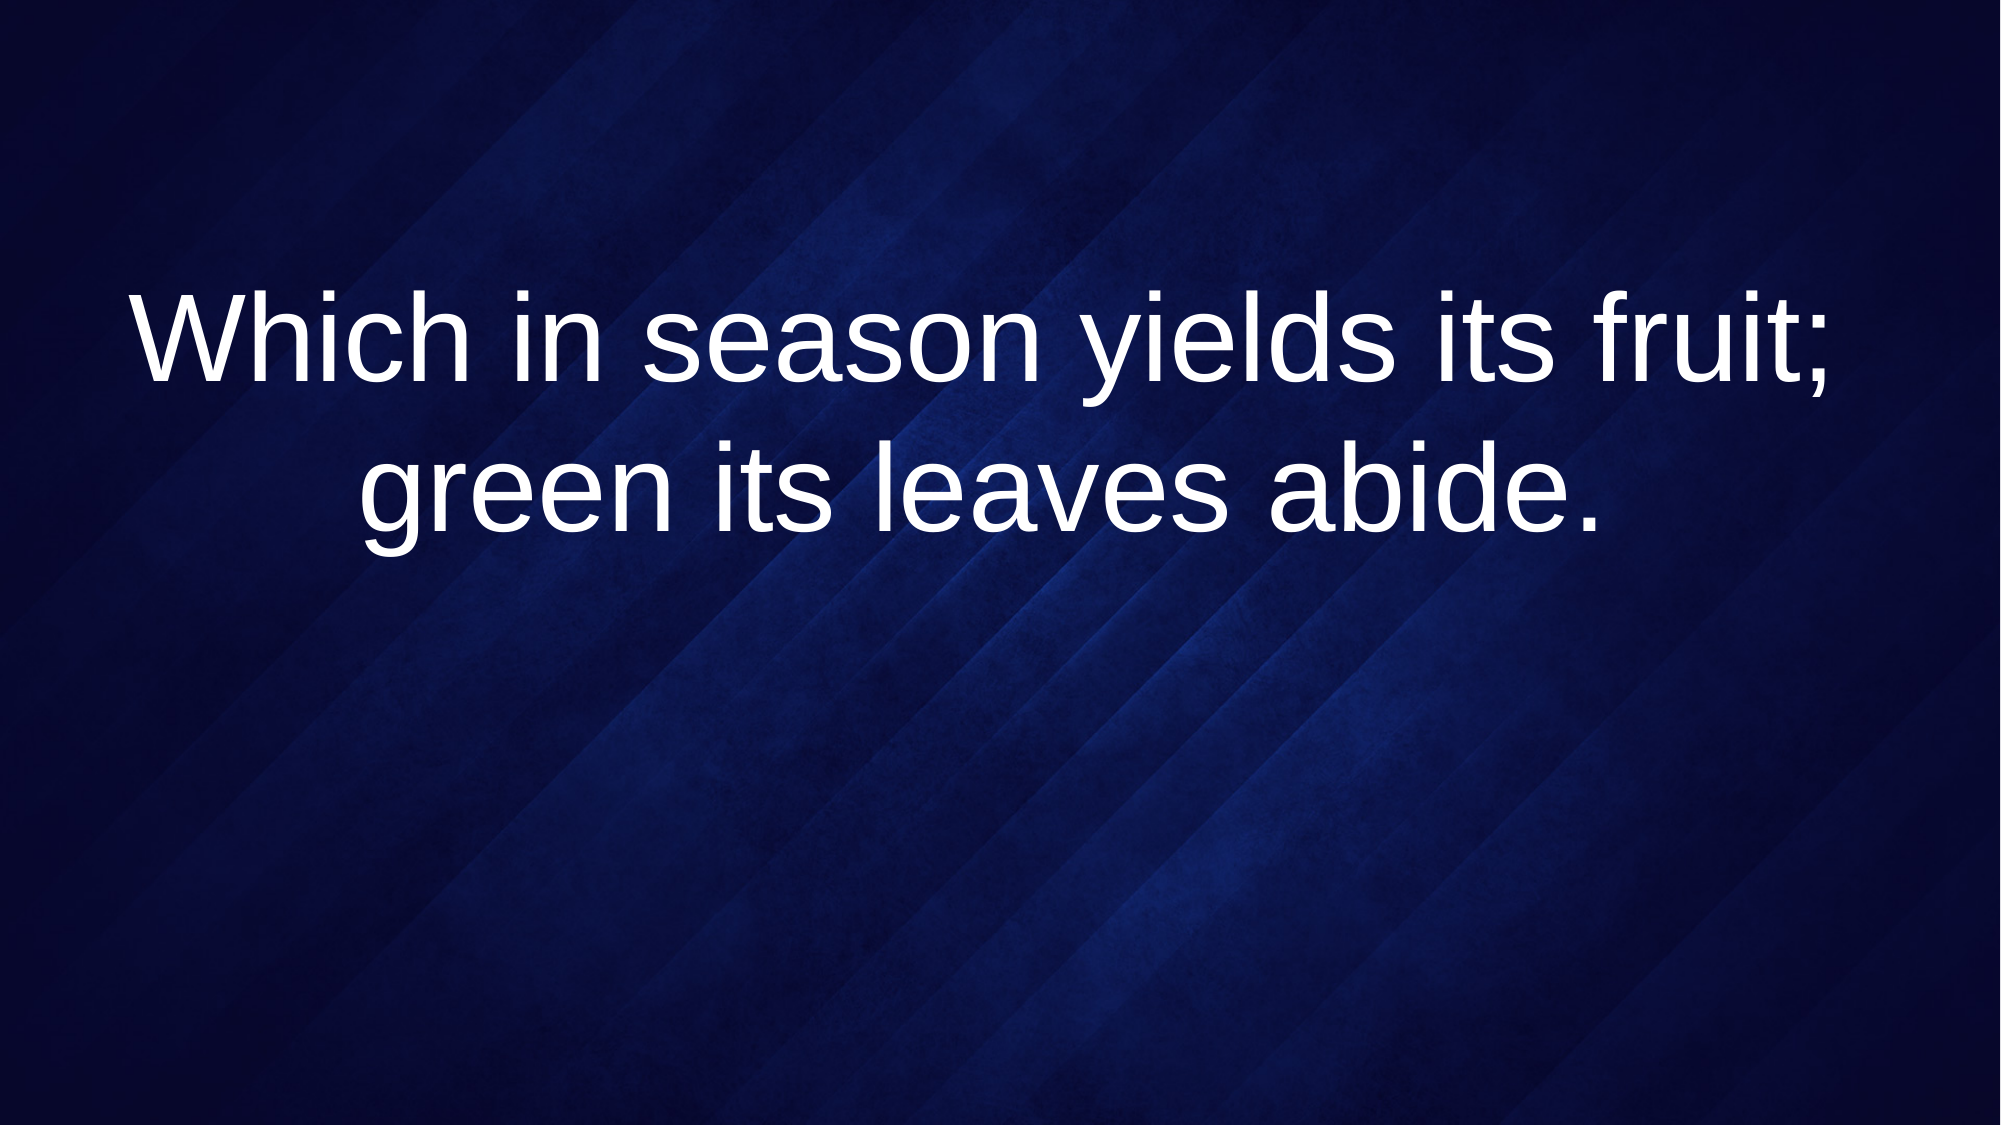

# Which in season yields its fruit; green its leaves abide.